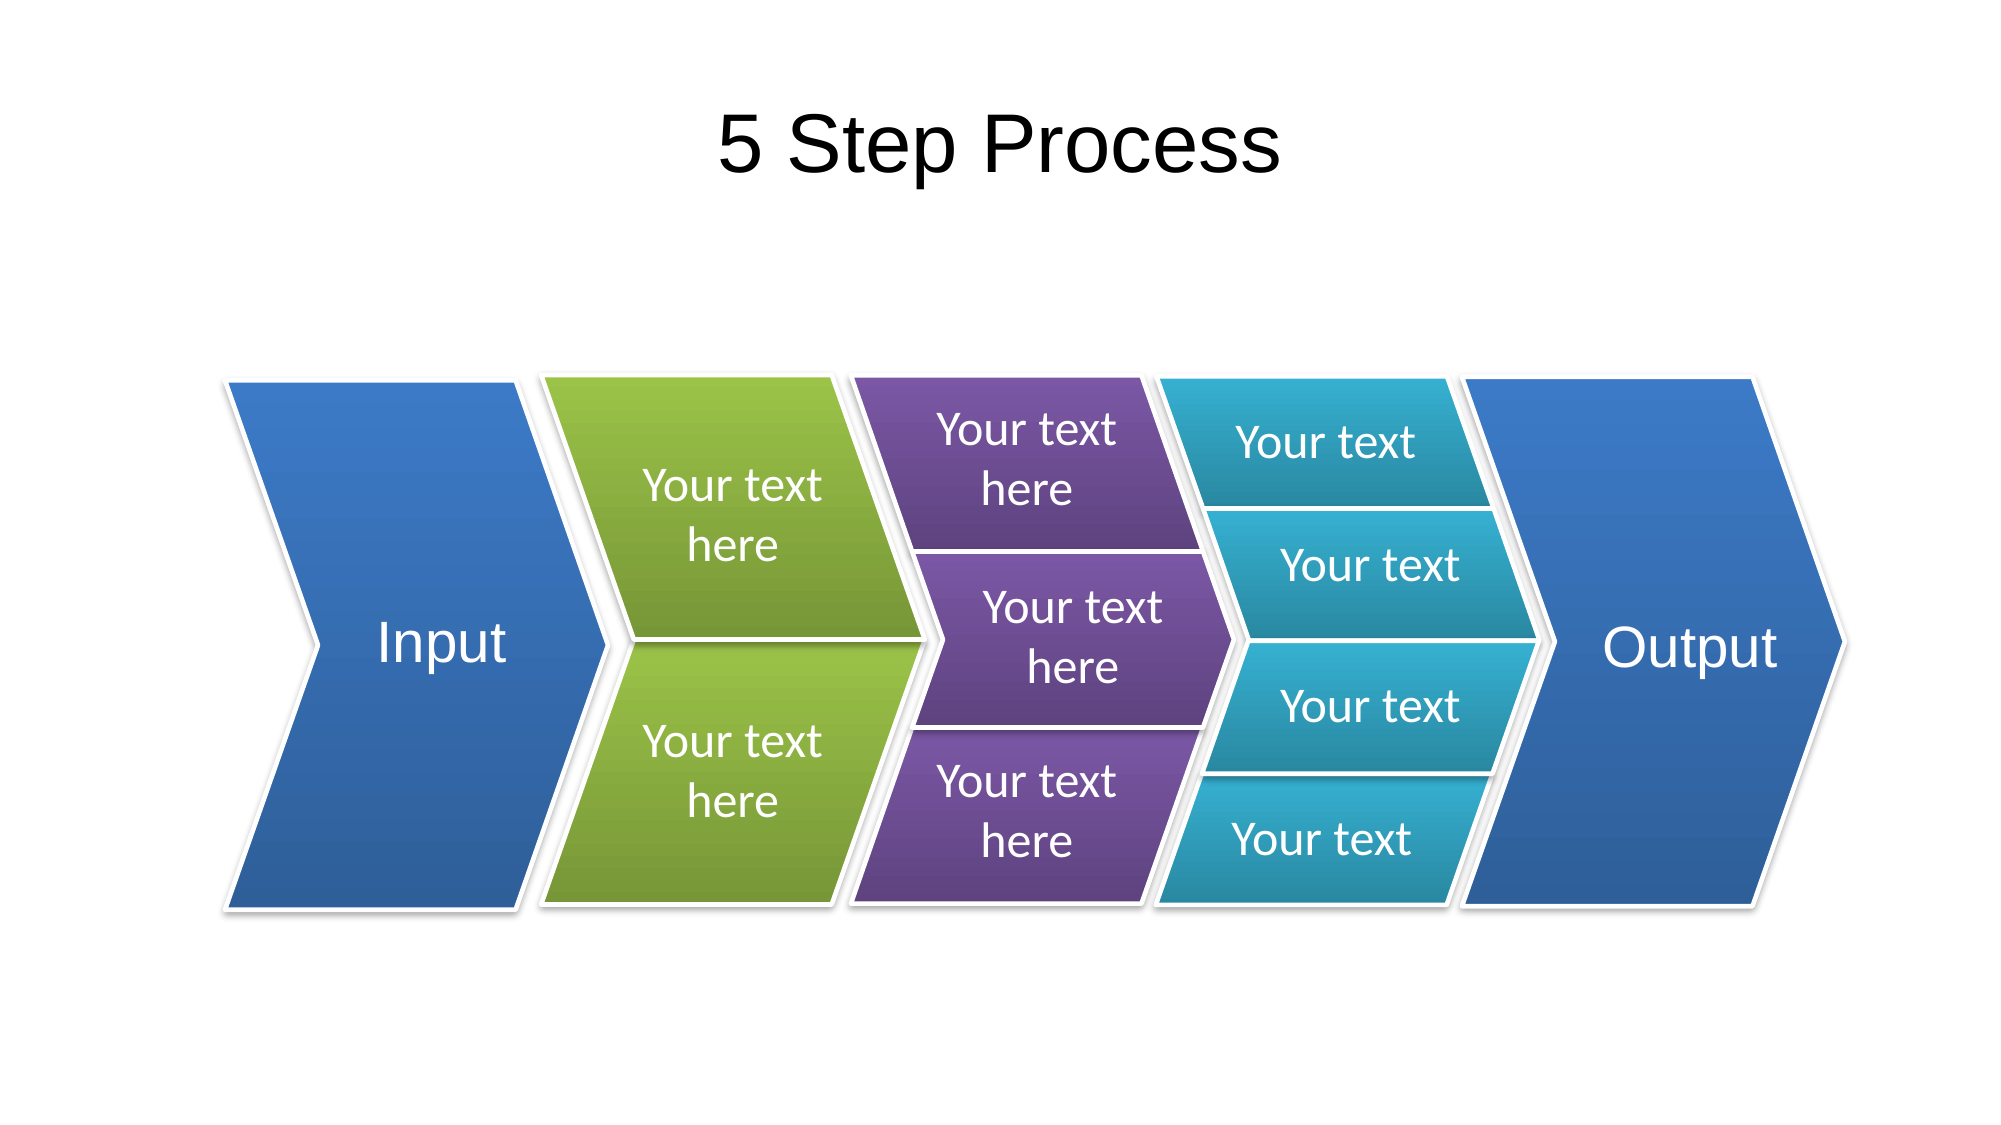

# 5 Step Process

Your text here

Your text here

Your text here

Your text here

Your text here

Your text

Your text

Your text

Your text

Output

Input